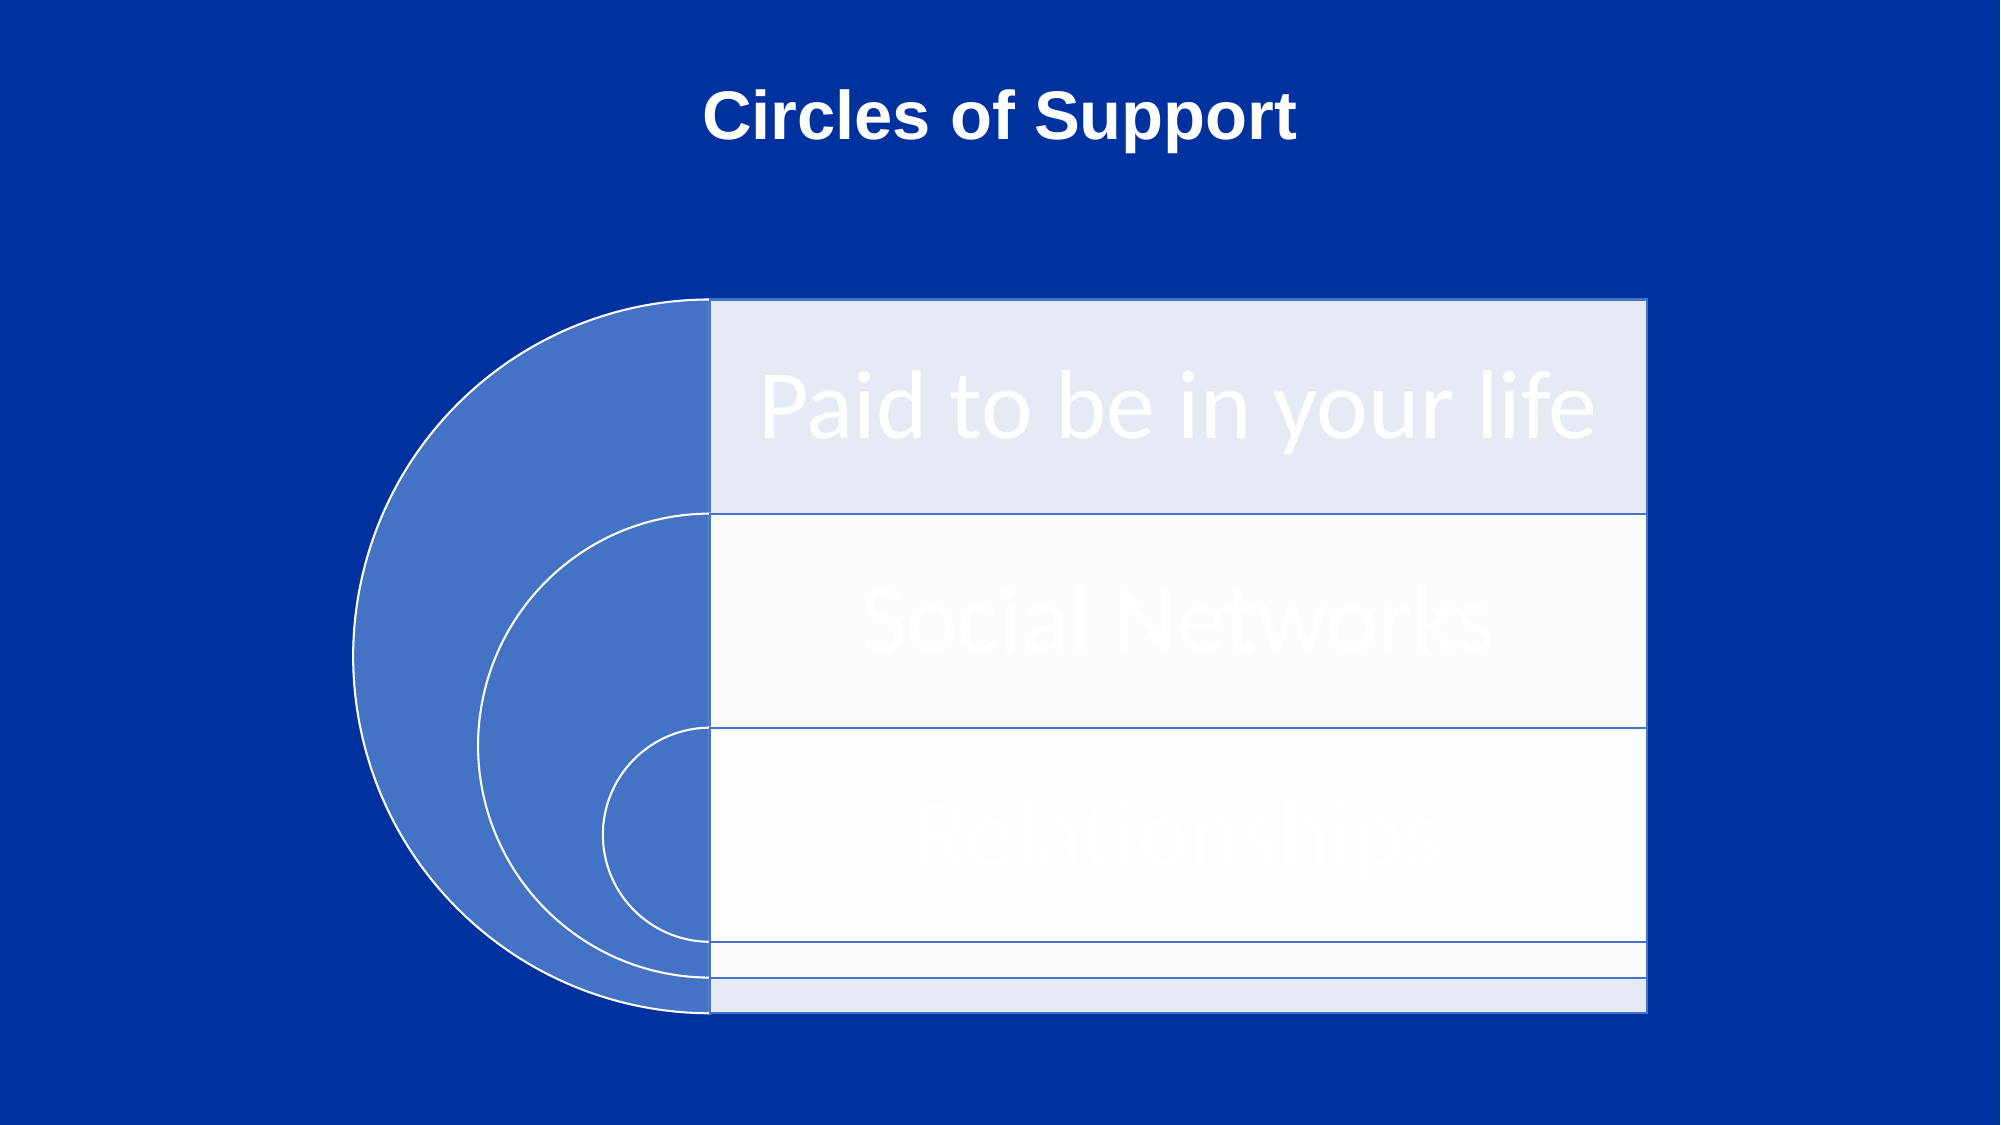

# Circles of Support
Paid to be in your life
Social Networks
Relationships